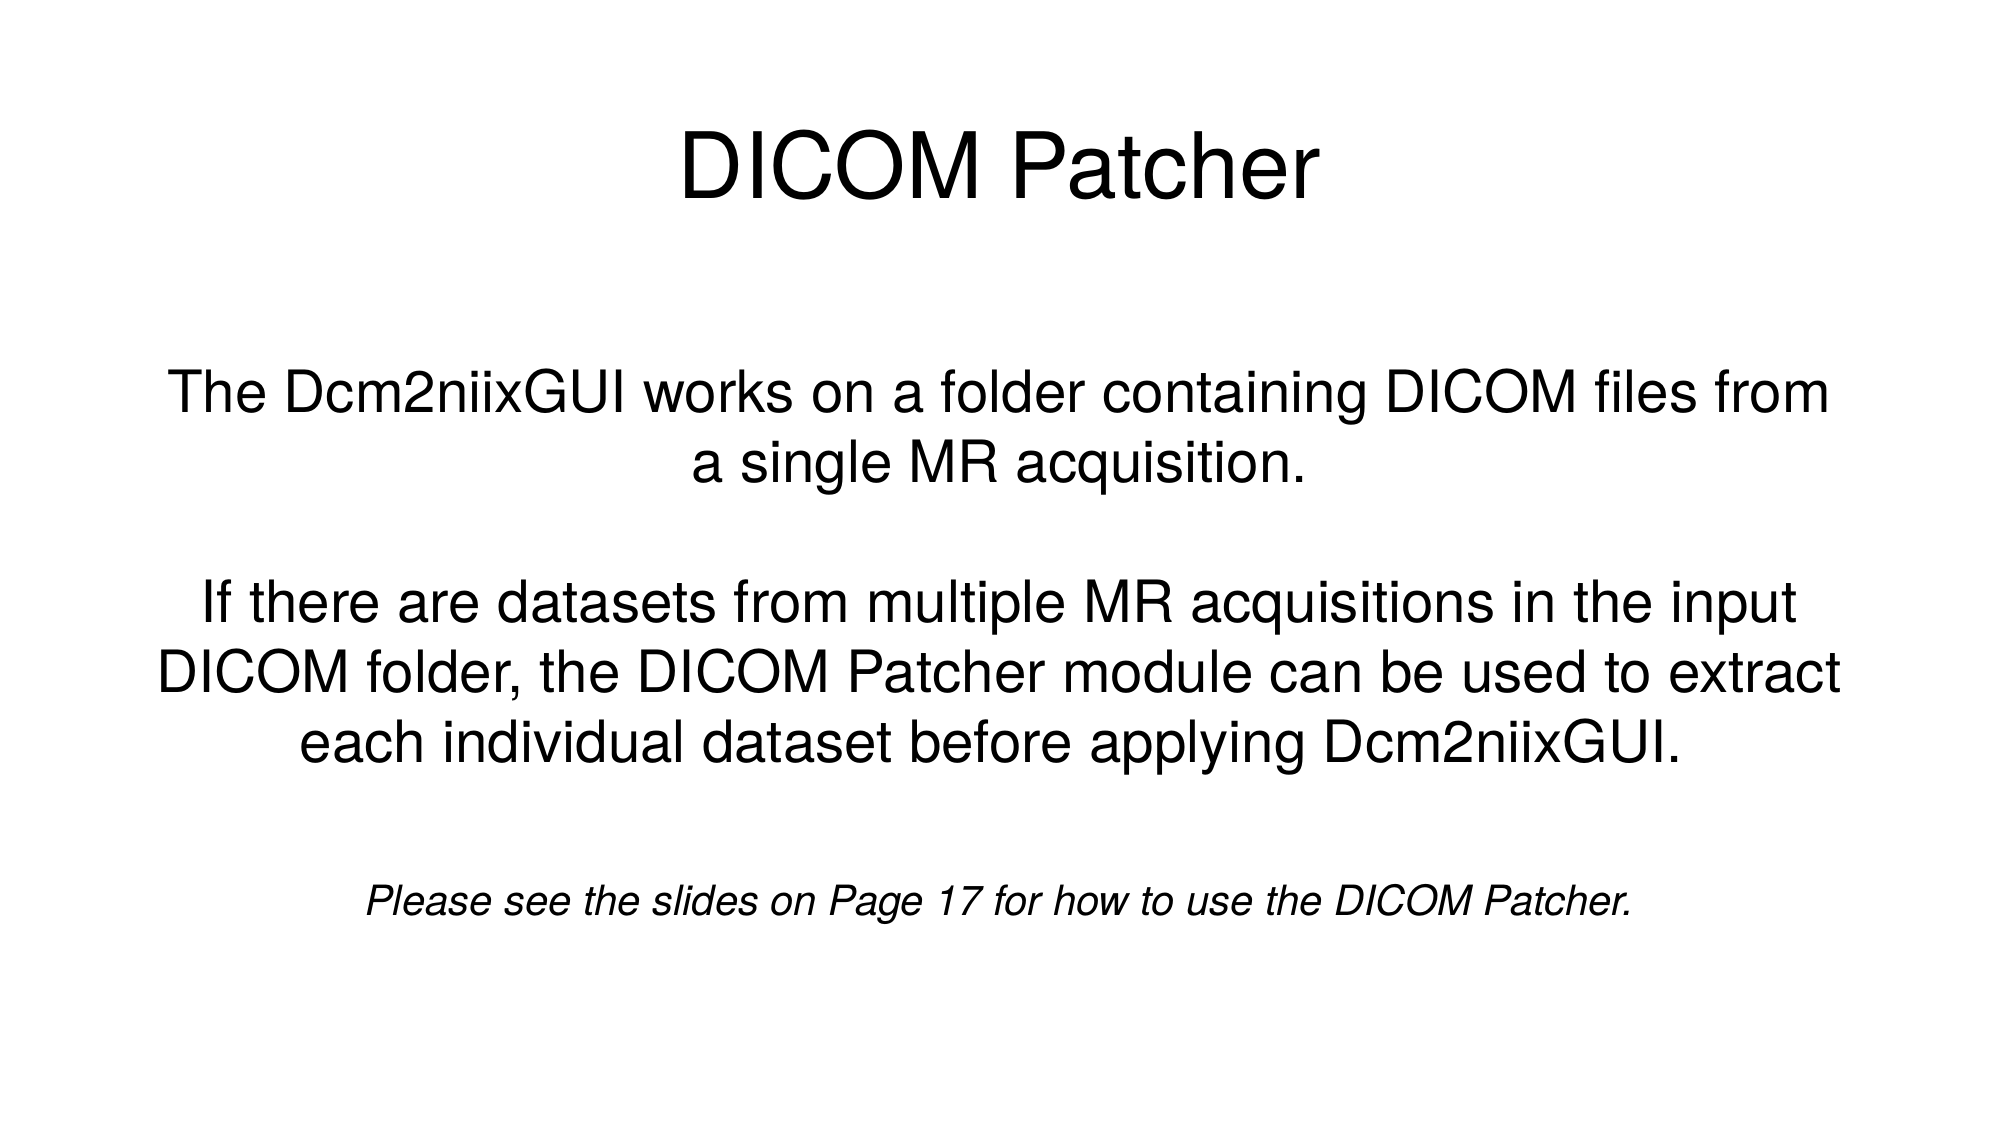

# DICOM Patcher

The Dcm2niixGUI works on a folder containing DICOM files from a single MR acquisition.

If there are datasets from multiple MR acquisitions in the input DICOM folder, the DICOM Patcher module can be used to extract each individual dataset before applying Dcm2niixGUI.

Please see the slides on Page 17 for how to use the DICOM Patcher.